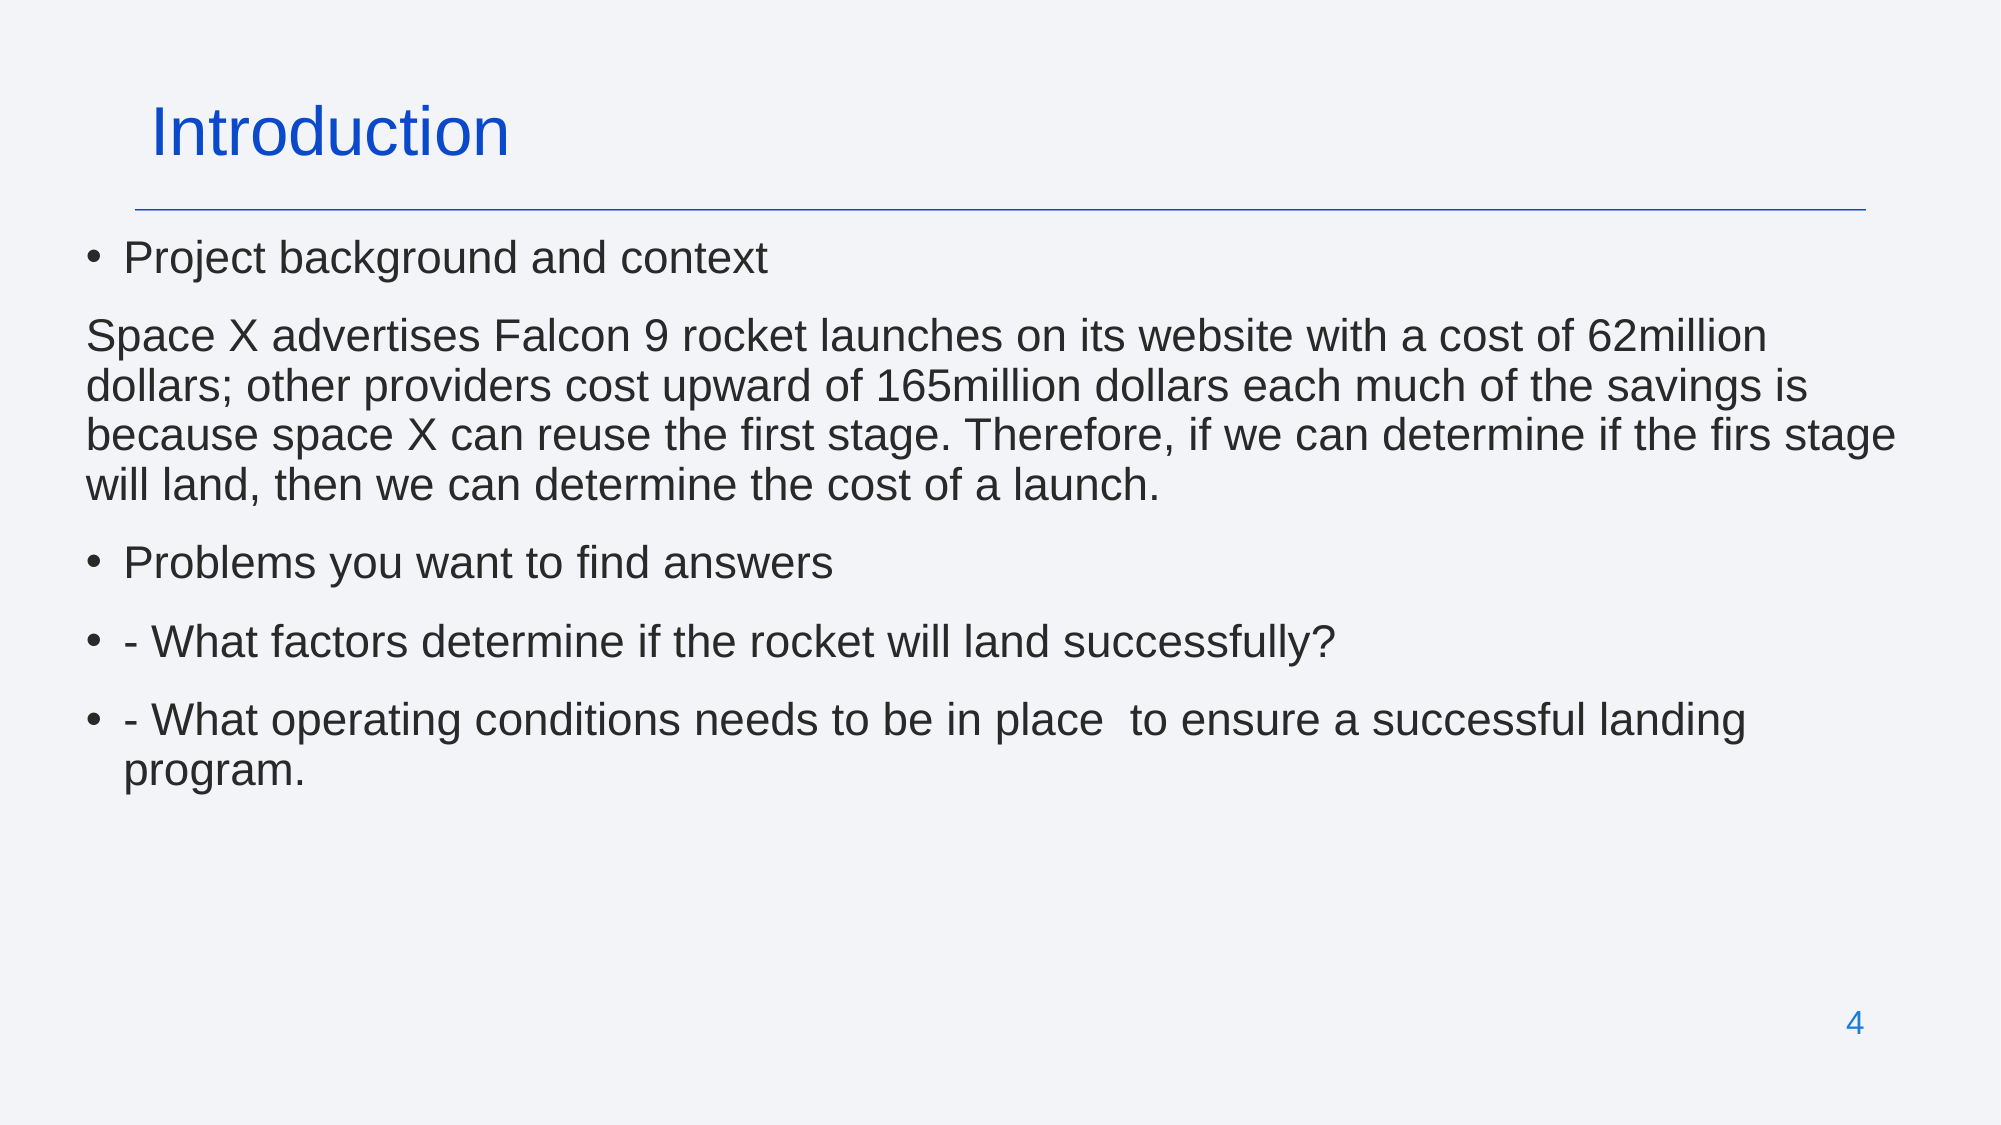

Introduction
Project background and context
Space X advertises Falcon 9 rocket launches on its website with a cost of 62million dollars; other providers cost upward of 165million dollars each much of the savings is because space X can reuse the first stage. Therefore, if we can determine if the firs stage will land, then we can determine the cost of a launch.
Problems you want to find answers
- What factors determine if the rocket will land successfully?
- What operating conditions needs to be in place  to ensure a successful landing program.
4